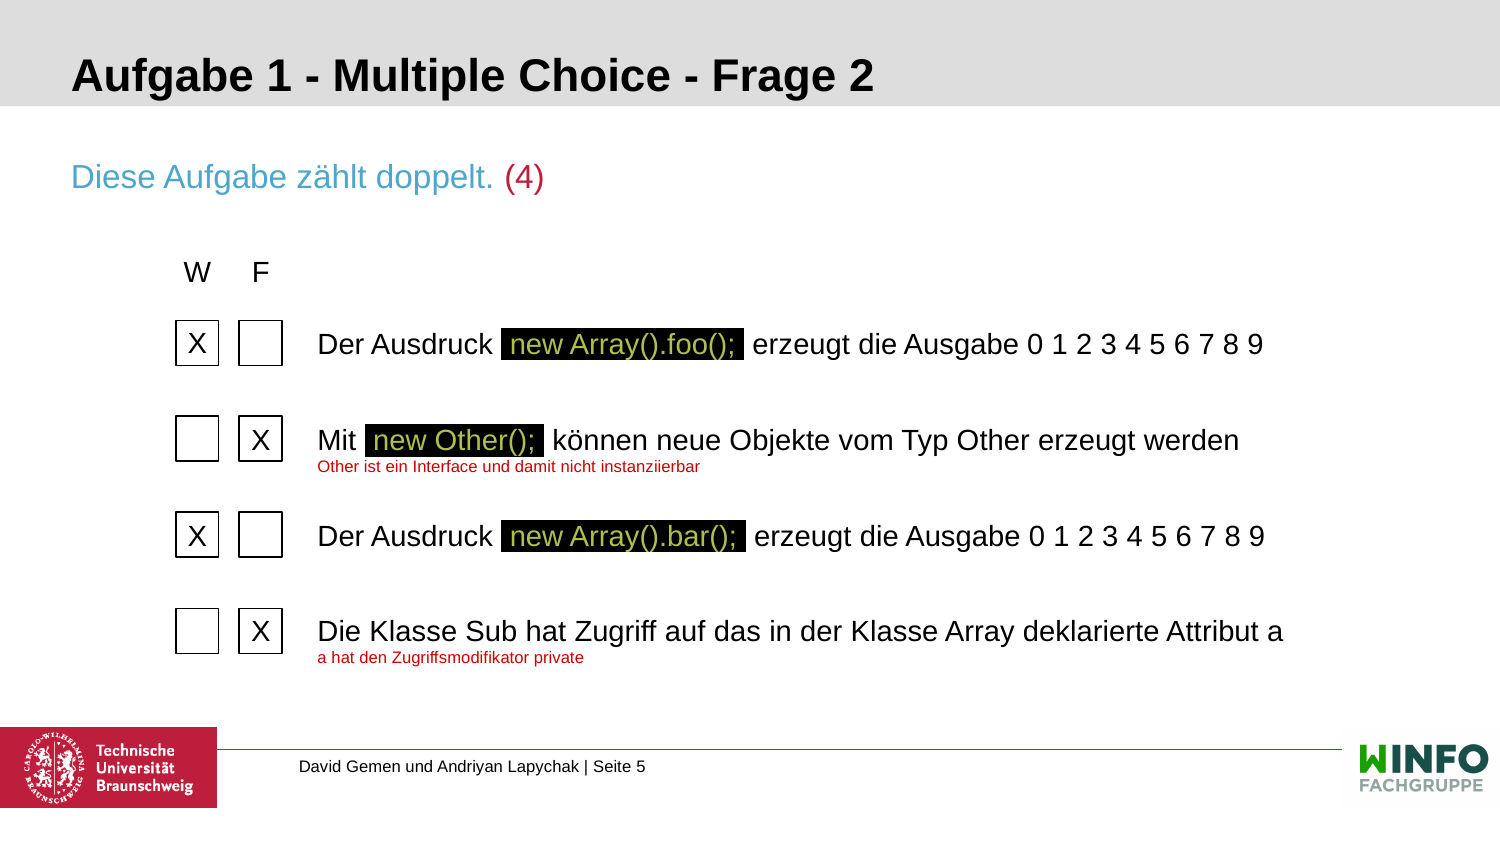

# Aufgabe 1 - Multiple Choice - Frage 2
Diese Aufgabe zählt doppelt. (4)
W
F
X
Der Ausdruck  new Array().foo();  erzeugt die Ausgabe 0 1 2 3 4 5 6 7 8 9

X
Mit  new Other();  können neue Objekte vom Typ Other erzeugt werden

Other ist ein Interface und damit nicht instanziierbar
X
Der Ausdruck  new Array().bar();  erzeugt die Ausgabe 0 1 2 3 4 5 6 7 8 9

X
Die Klasse Sub hat Zugriff auf das in der Klasse Array deklarierte Attribut a

a hat den Zugriffsmodifikator private